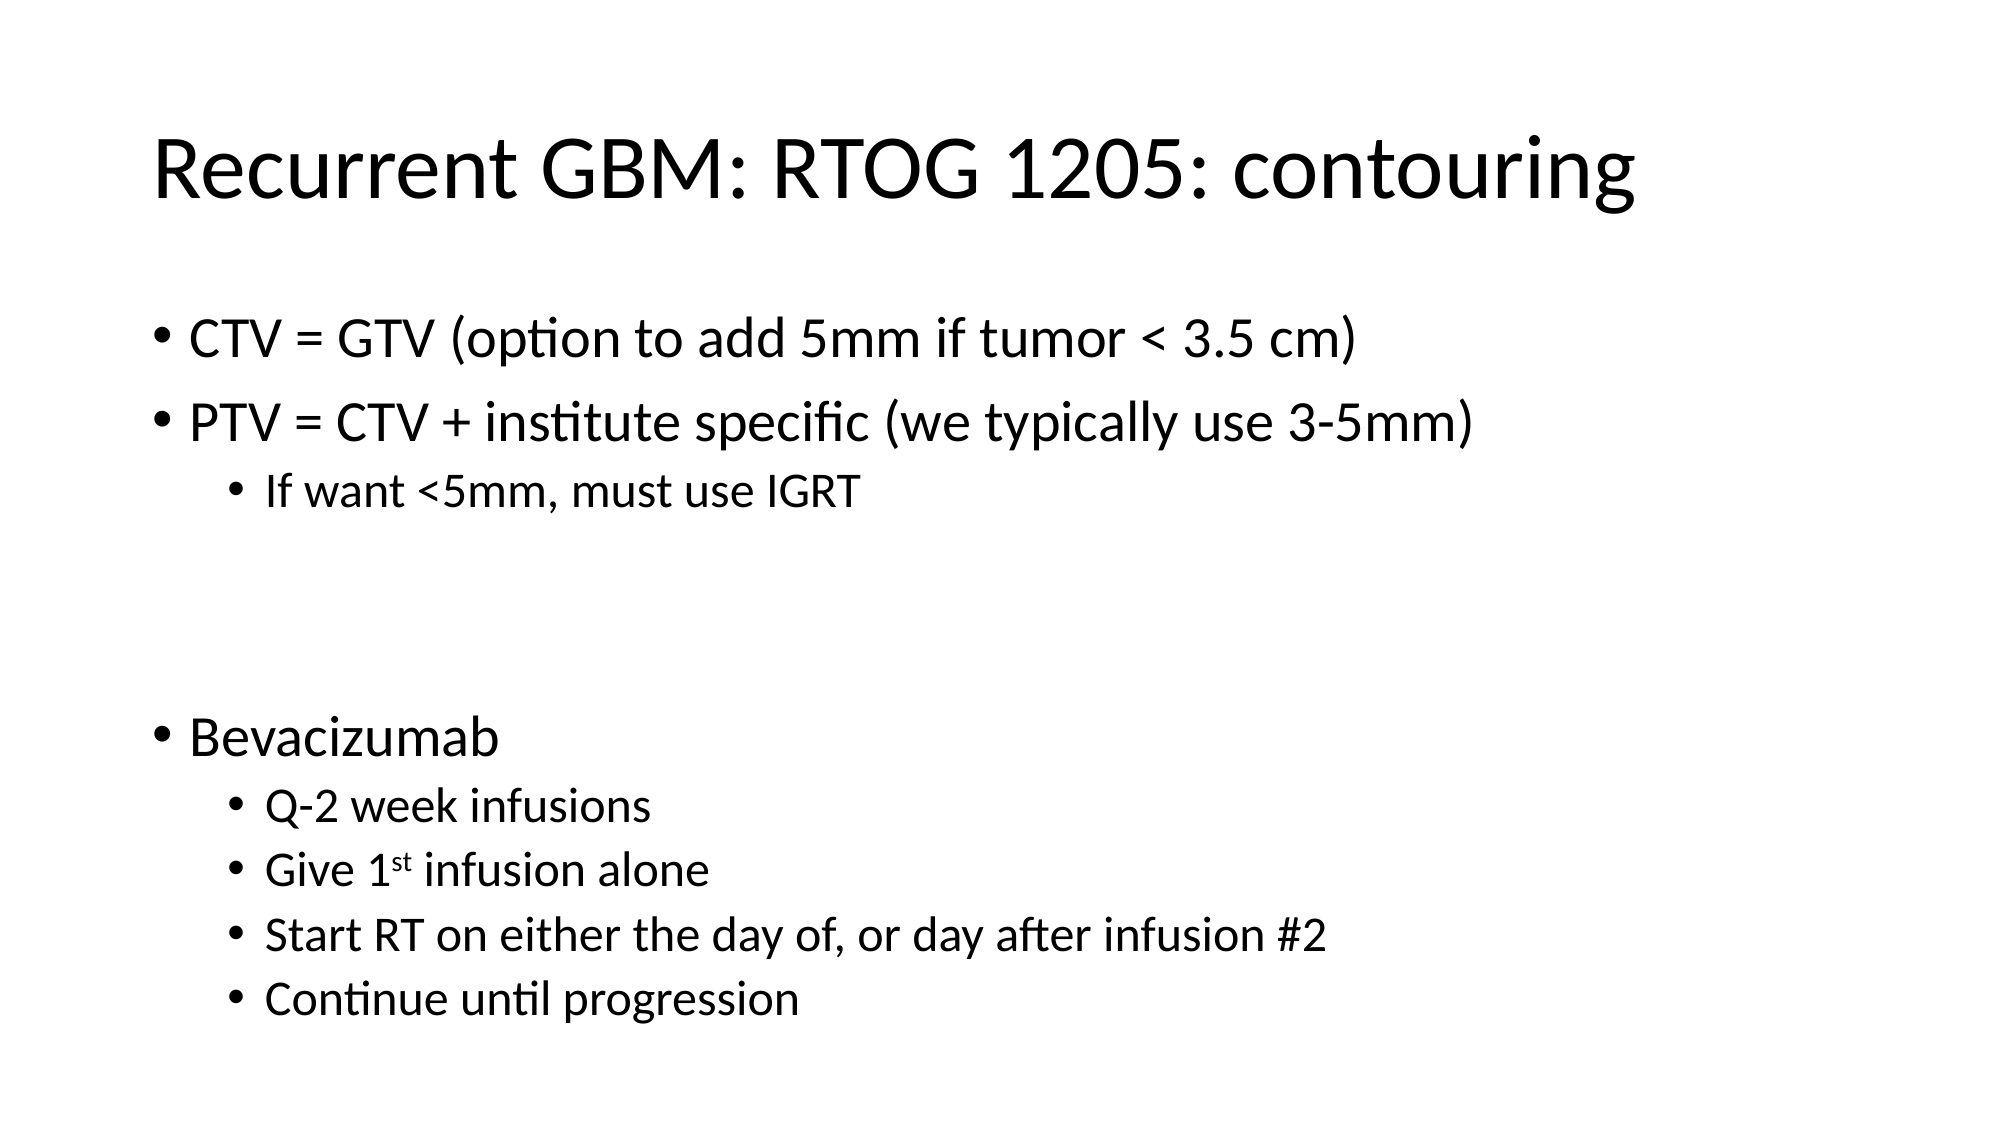

# Recurrent GBM: RTOG 1205: contouring
CTV = GTV (option to add 5mm if tumor < 3.5 cm)
PTV = CTV + institute specific (we typically use 3-5mm)
If want <5mm, must use IGRT

Bevacizumab
Q-2 week infusions
Give 1st infusion alone
Start RT on either the day of, or day after infusion #2
Continue until progression